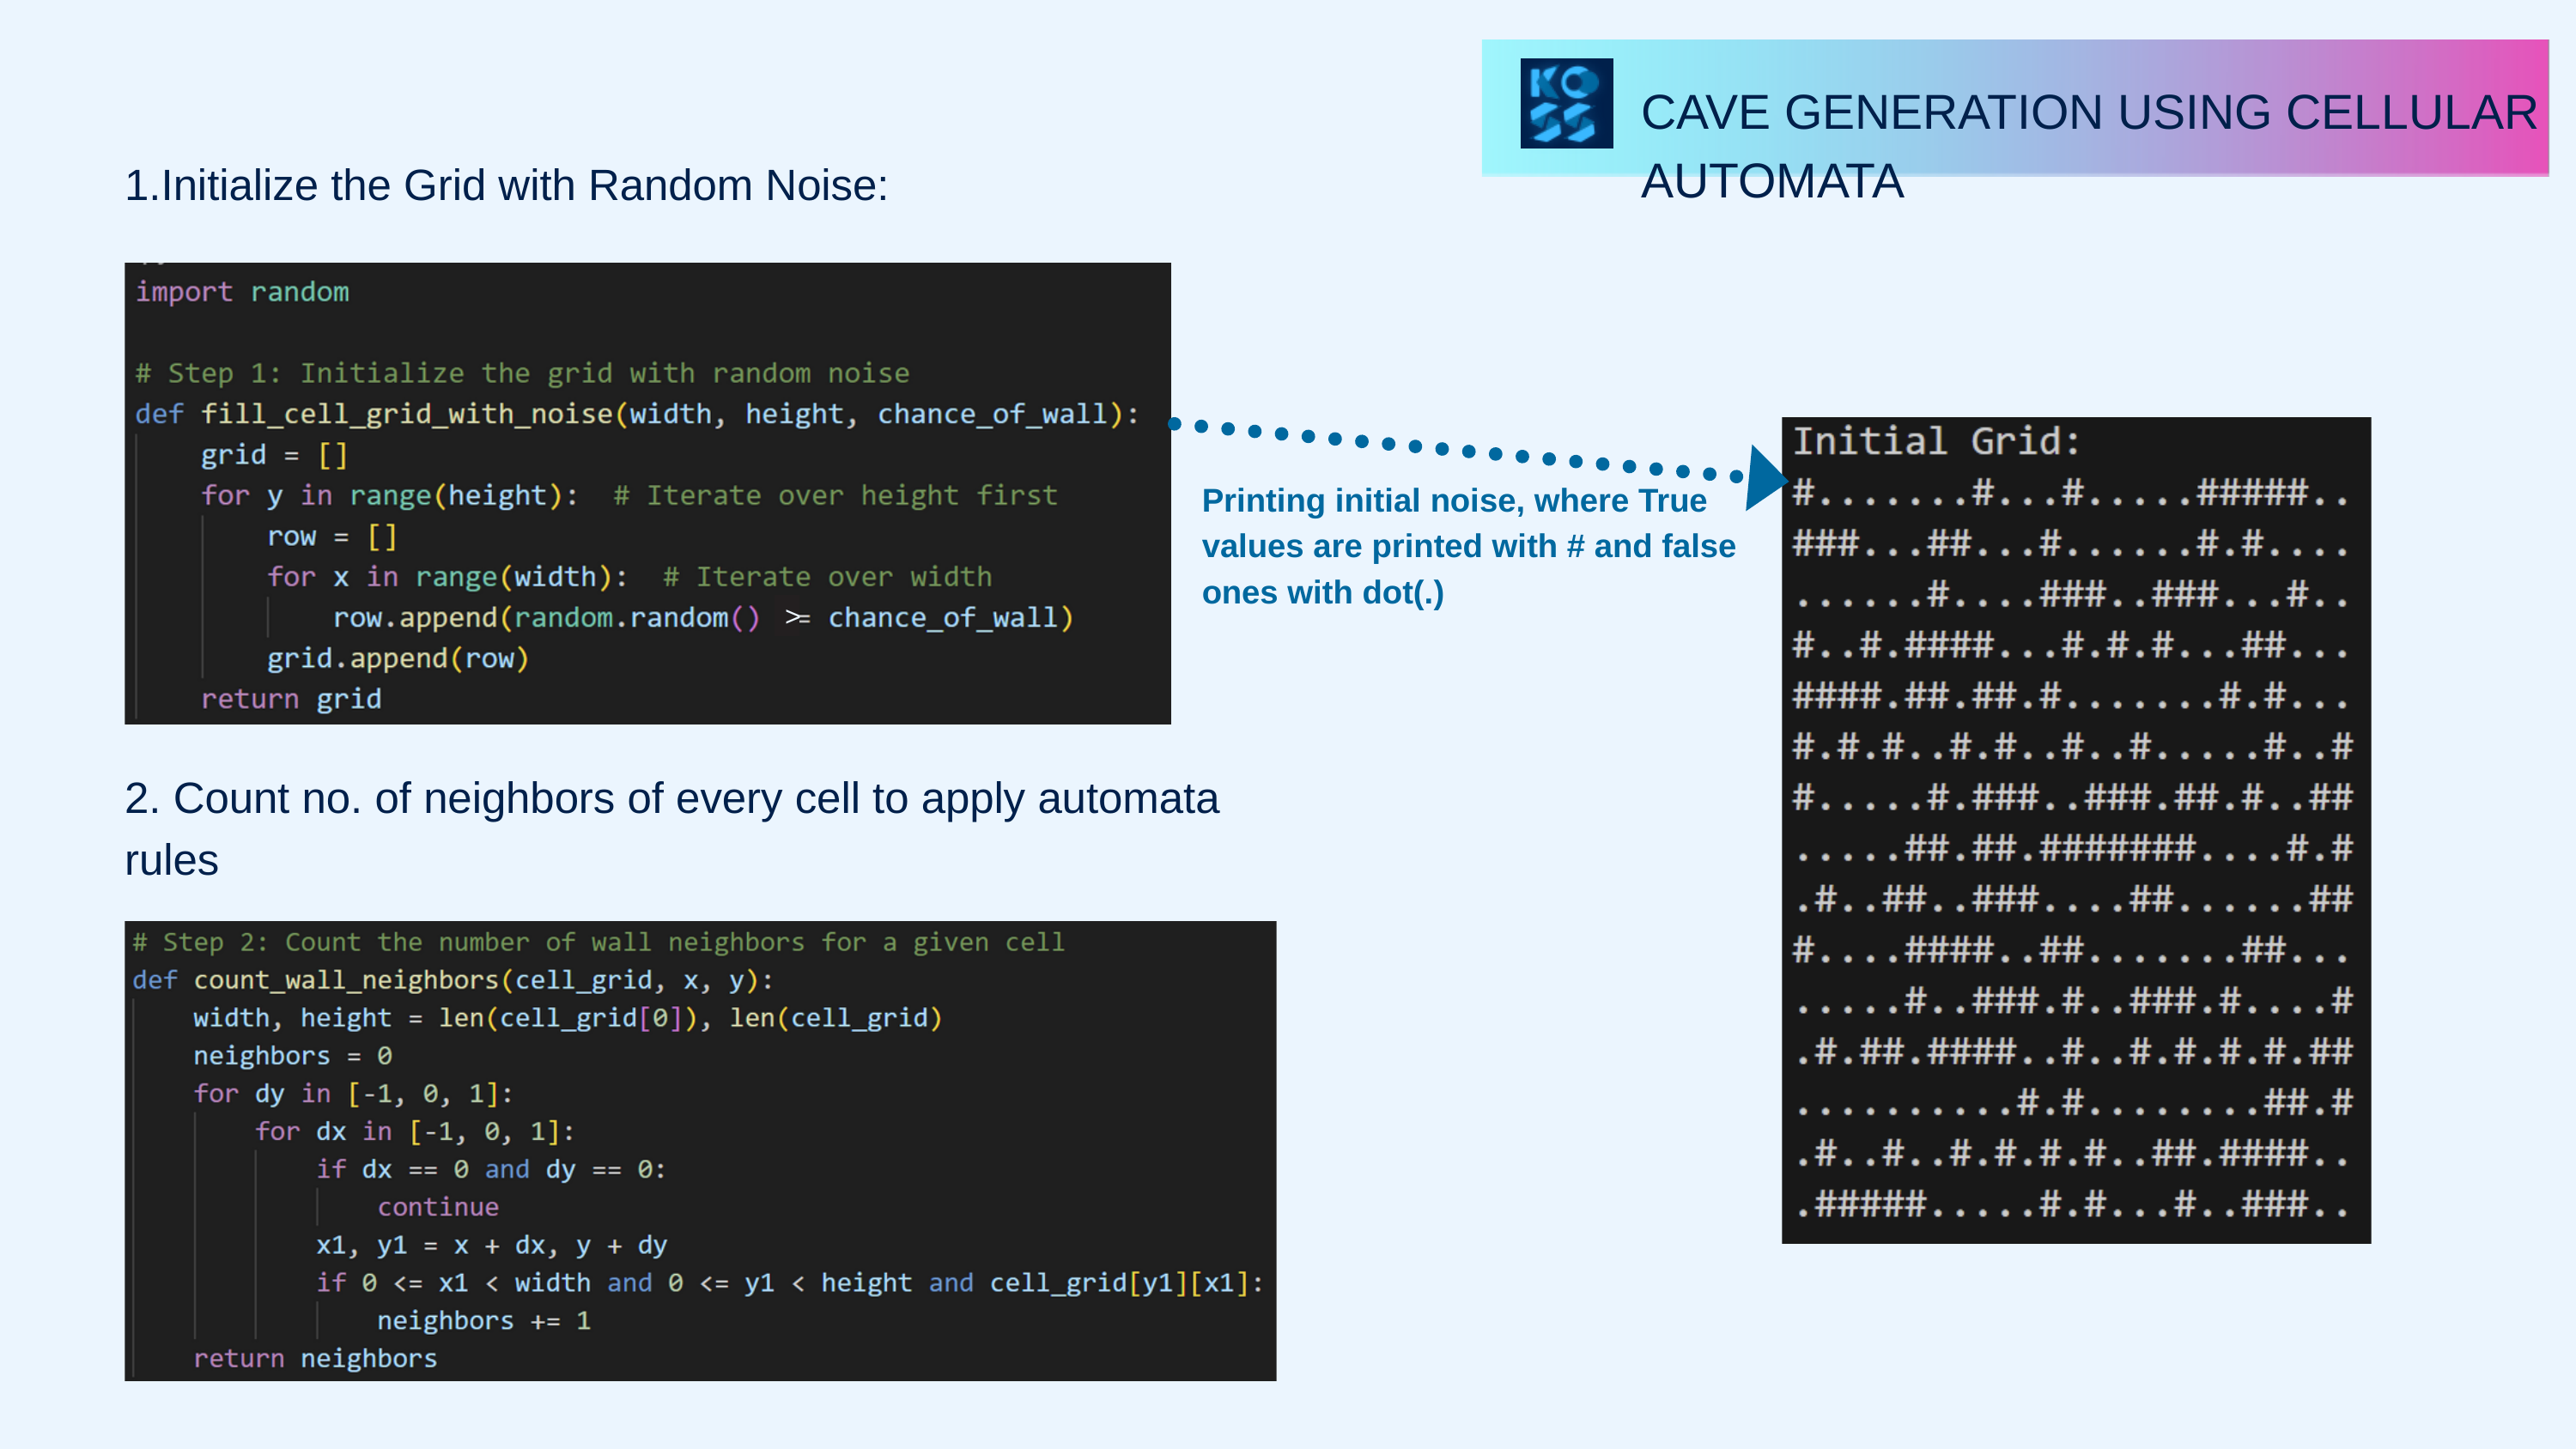

CAVE GENERATION USING CELLULAR AUTOMATA
1.Initialize the Grid with Random Noise:

Printing initial noise, where True values are printed with # and false ones with dot(.)
>

2. Count no. of neighbors of every cell to apply automata rules